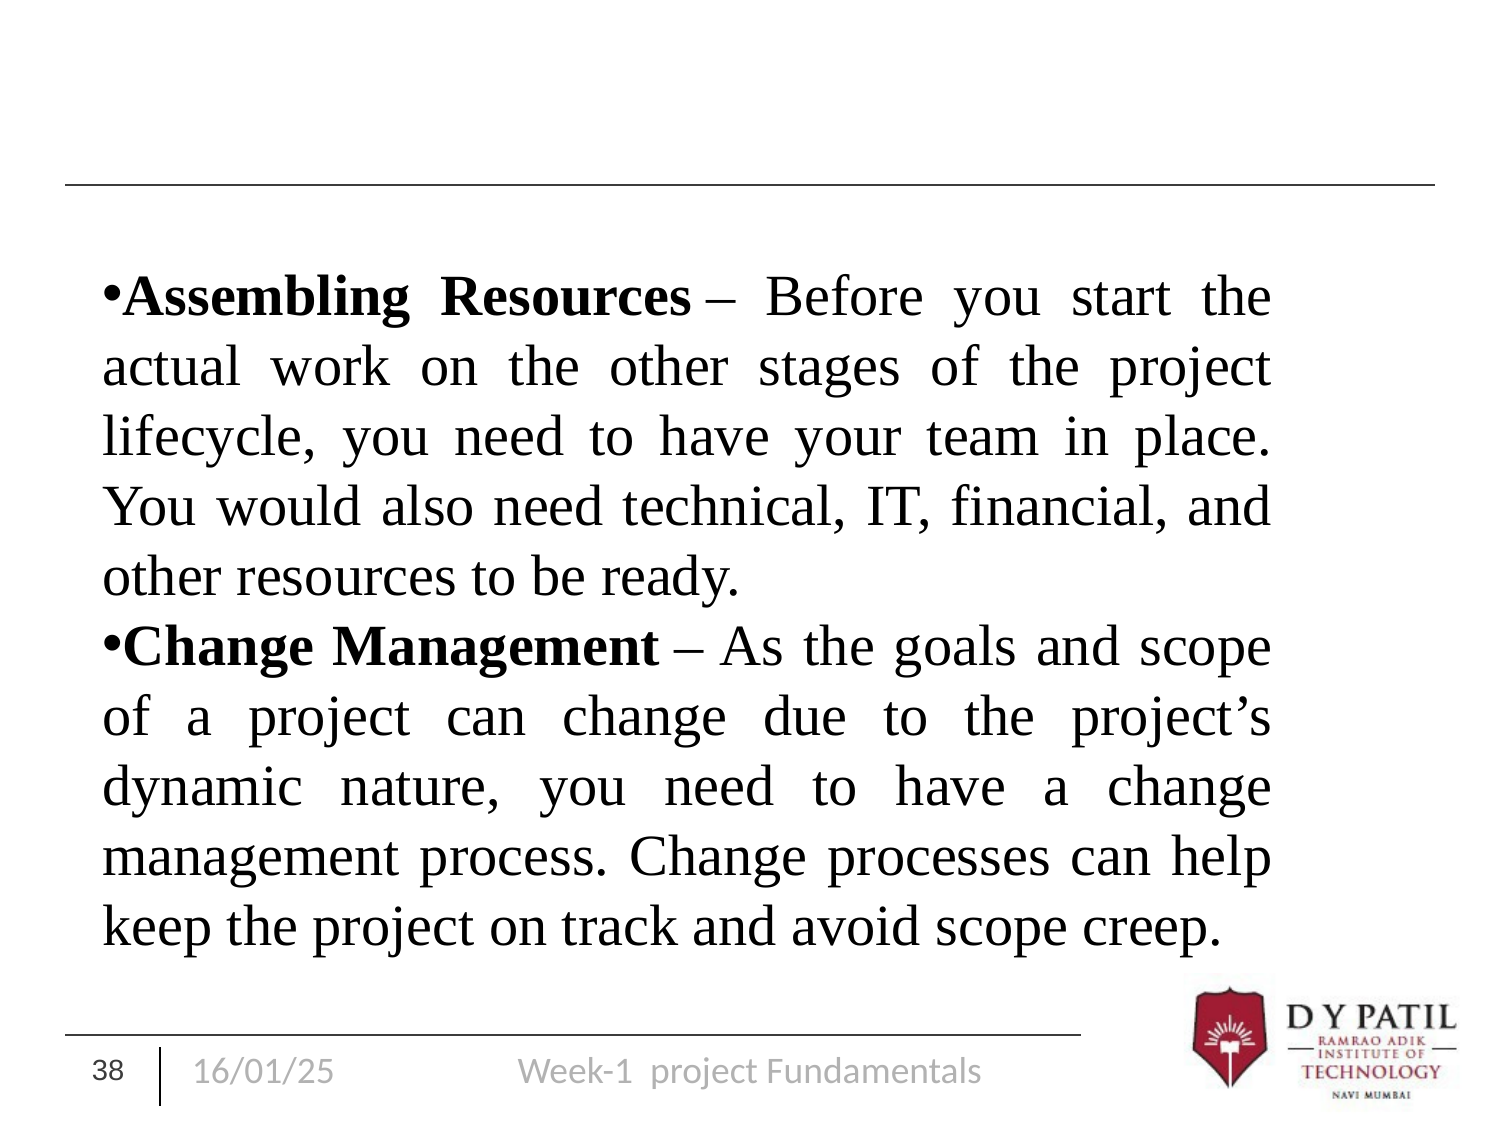

#
Assembling Resources – Before you start the actual work on the other stages of the project lifecycle, you need to have your team in place. You would also need technical, IT, financial, and other resources to be ready.
Change Management – As the goals and scope of a project can change due to the project’s dynamic nature, you need to have a change management process. Change processes can help keep the project on track and avoid scope creep.
16/01/25
Week-1  project Fundamentals
38